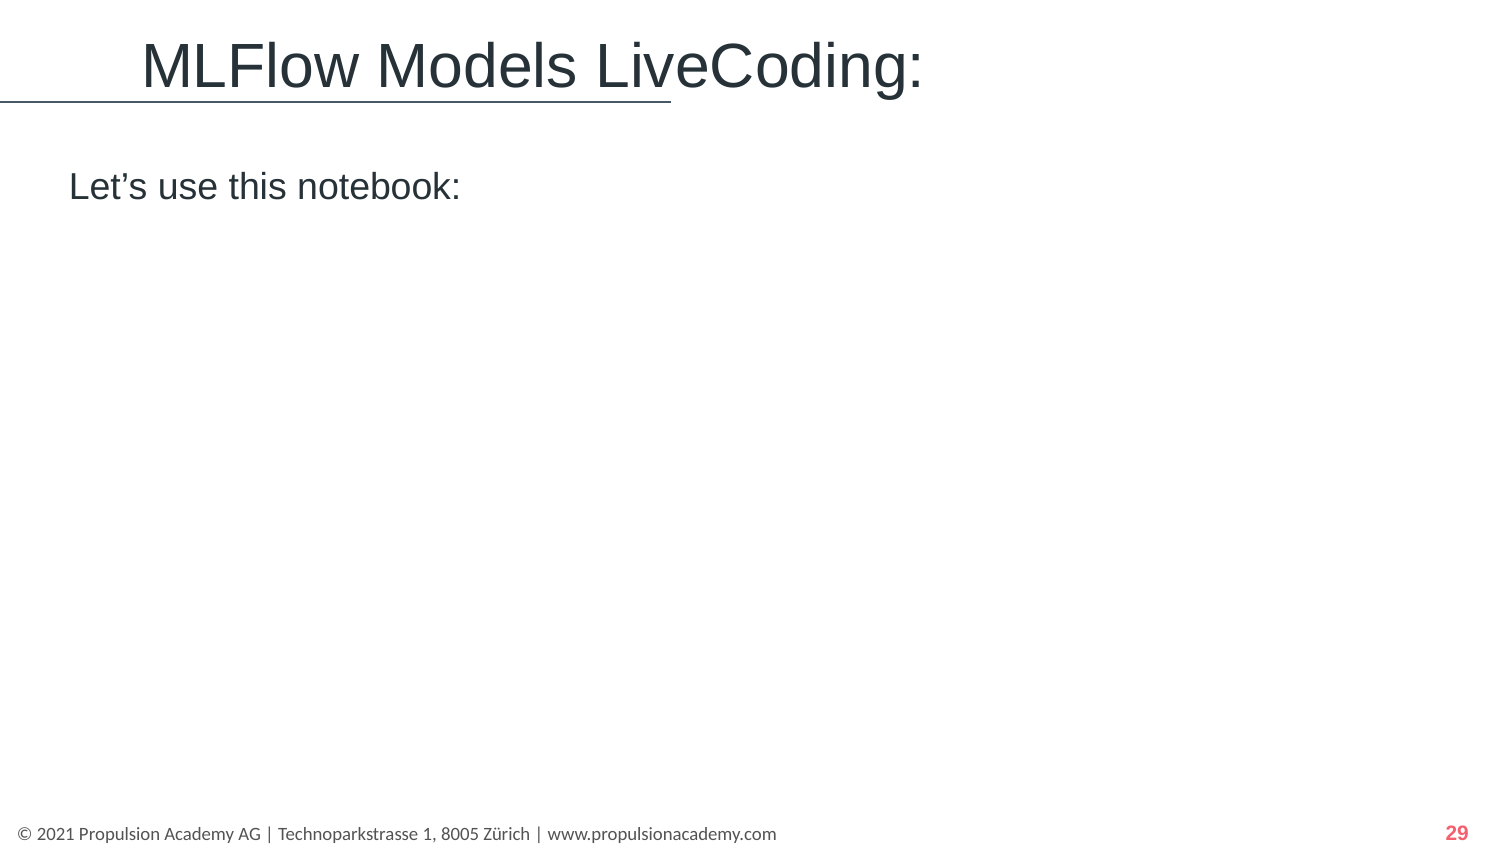

MLFlow Models LiveCoding:
# Let’s use this notebook: